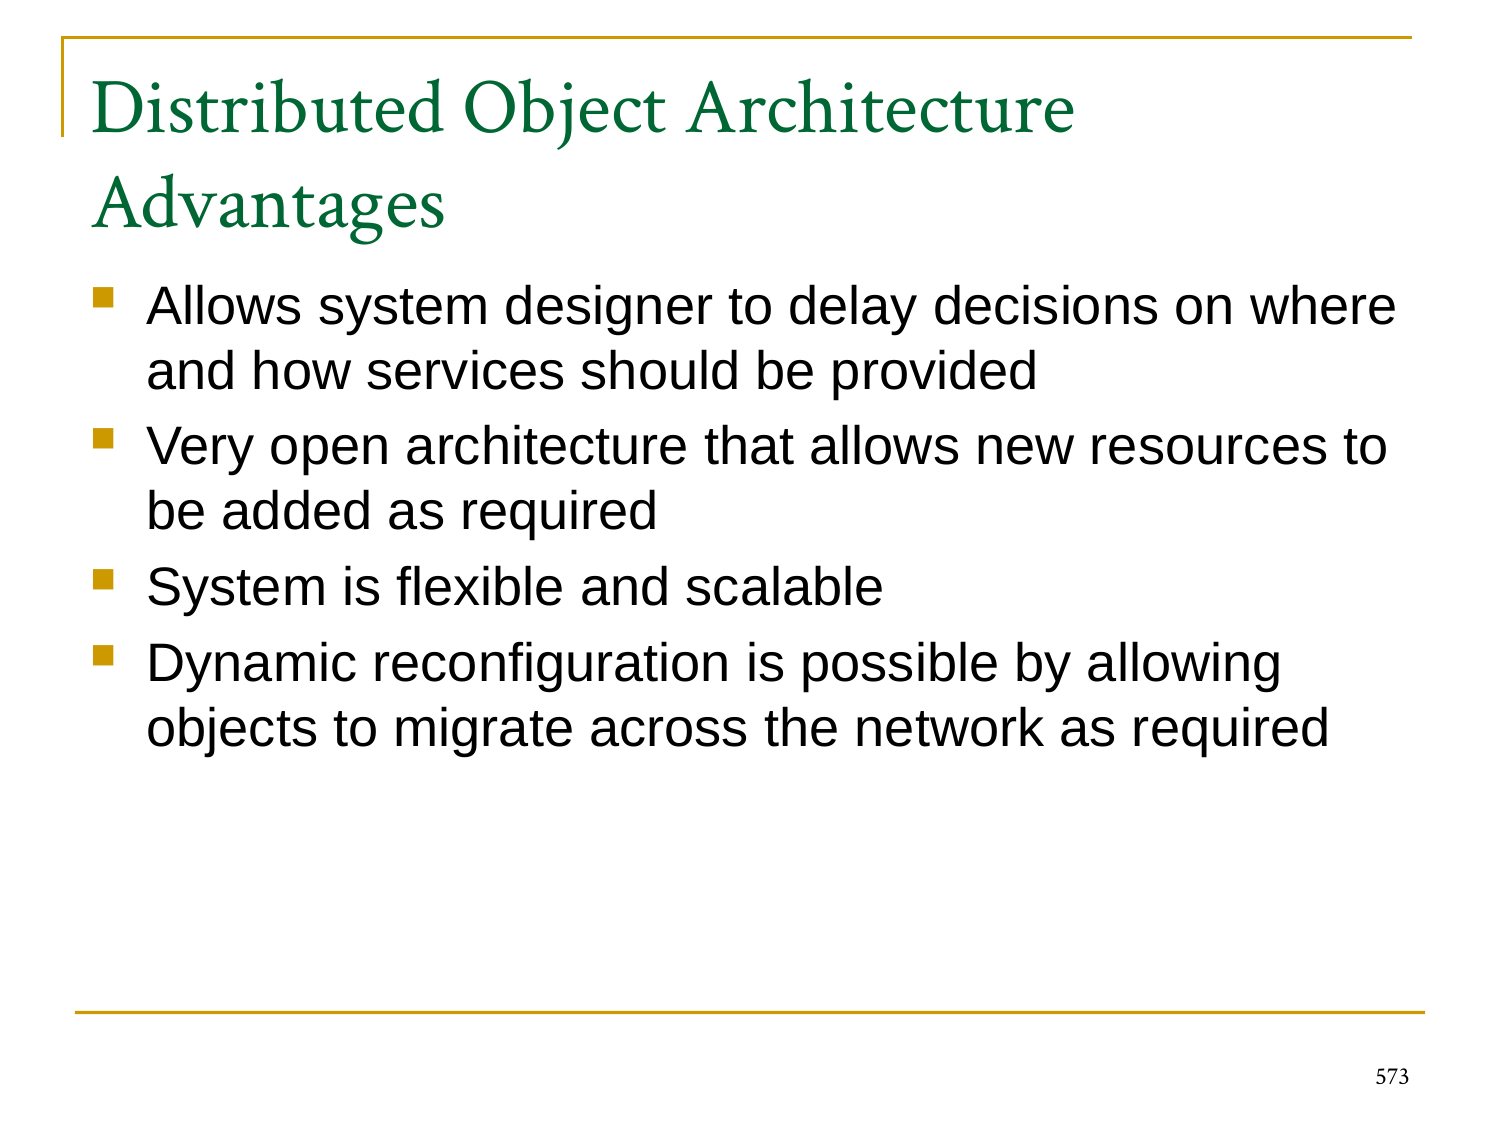

# Distributed Object Architecture Advantages
Allows system designer to delay decisions on where and how services should be provided
Very open architecture that allows new resources to be added as required
System is flexible and scalable
Dynamic reconfiguration is possible by allowing objects to migrate across the network as required
573